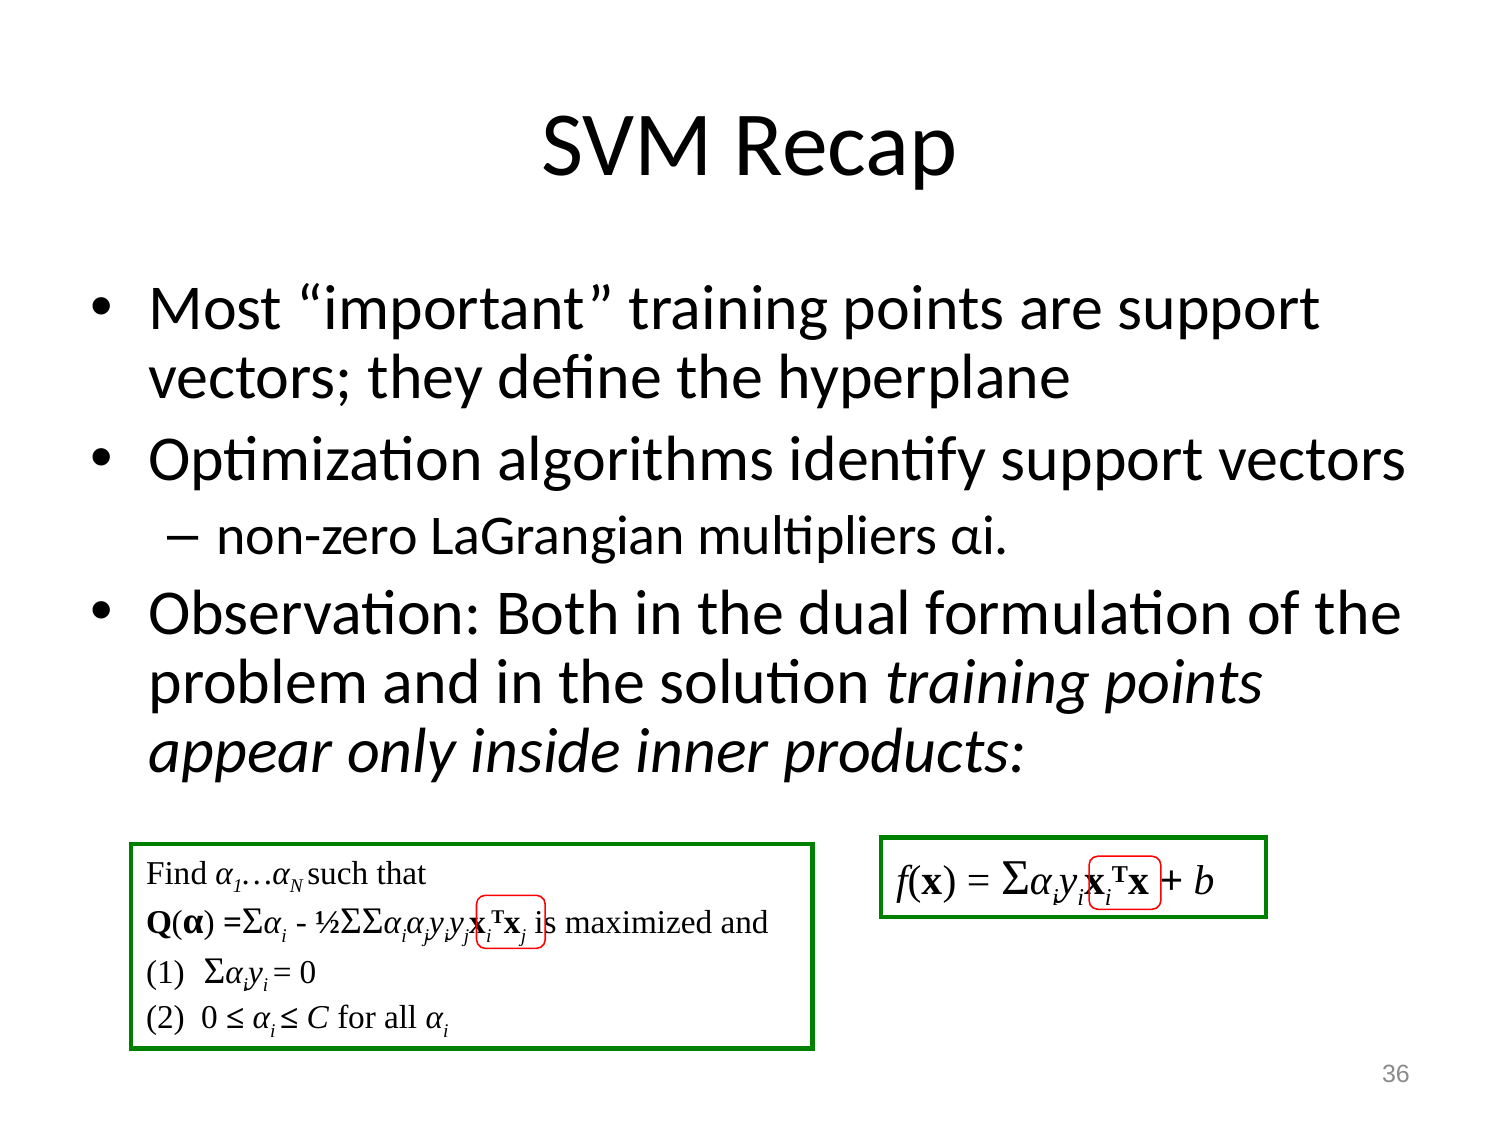

# SVM Recap
Most “important” training points are support vectors; they define the hyperplane
Optimization algorithms identify support vectors
non-zero LaGrangian multipliers αi.
Observation: Both in the dual formulation of the problem and in the solution training points appear only inside inner products:
f(x) = ΣαiyixiTx + b
Find α1…αN such that
Q(α) =Σαi  - ½ΣΣαiαjyiyjxiTxj is maximized and
(1)  Σαiyi = 0
(2)  0 ≤ αi ≤ C for all αi

36